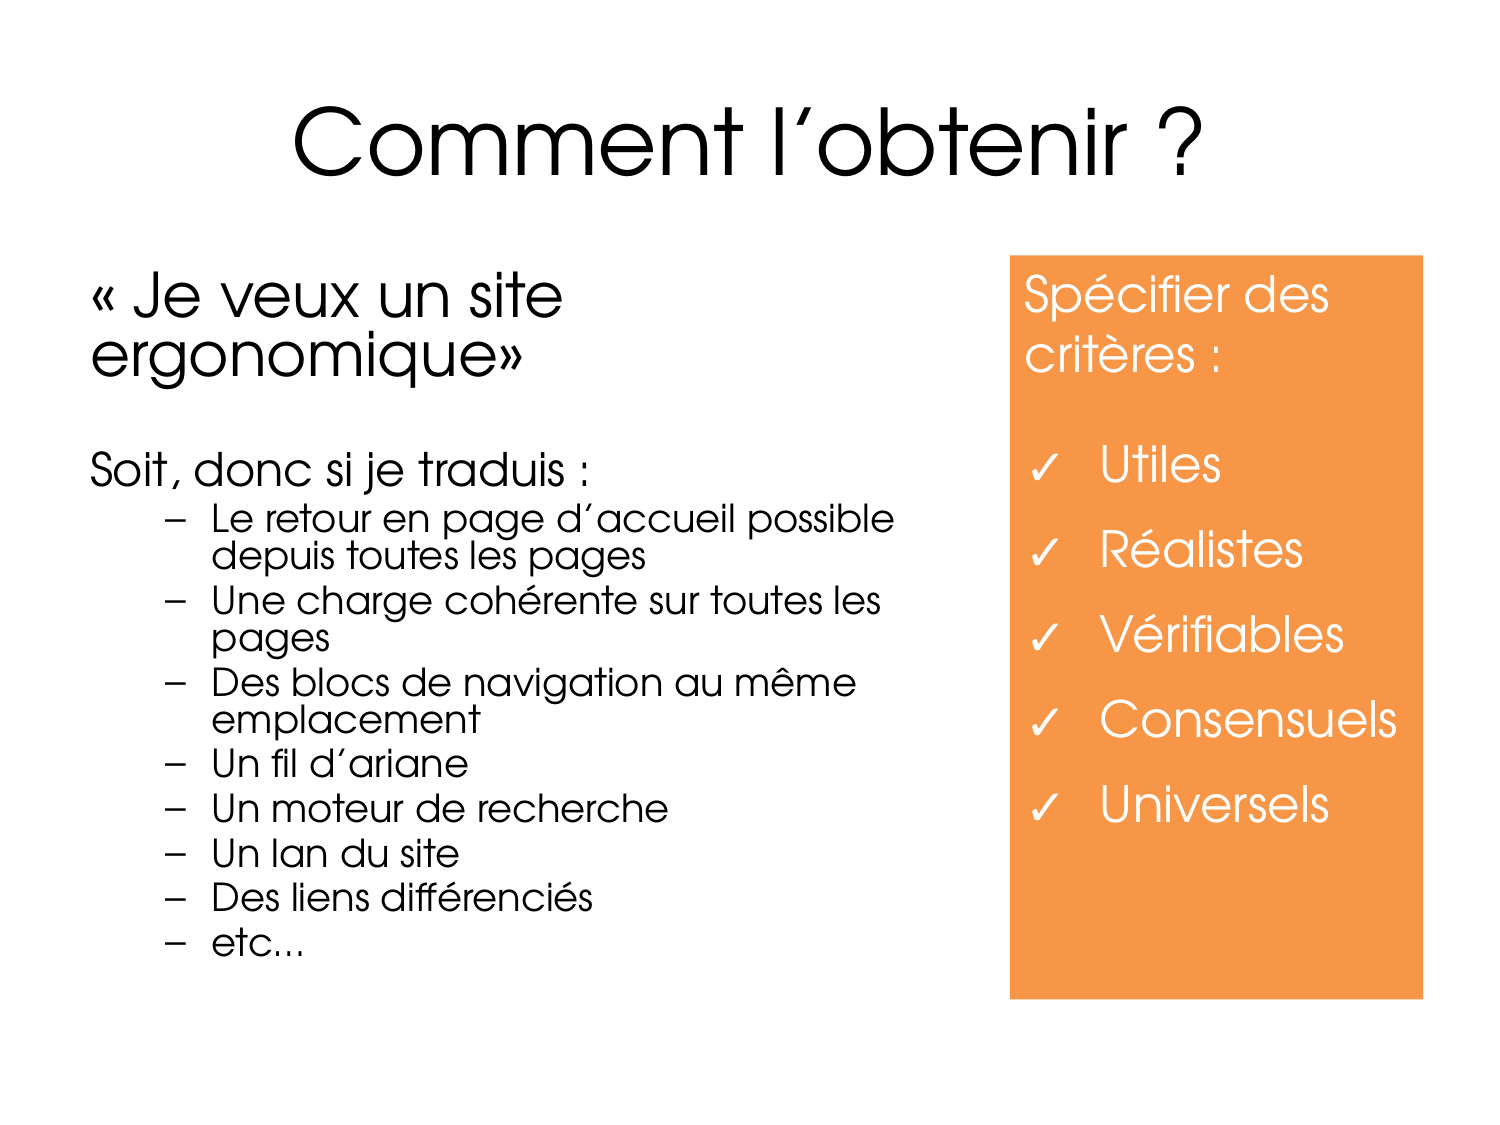

# Comment l’obtenir ?
Spécifier des critères :
Utiles
Réalistes
Vérifiables
Consensuels
Universels
« Je veux un site ergonomique»

Soit, donc si je traduis :
Le retour en page d’accueil possible depuis toutes les pages
Une charge cohérente sur toutes les pages
Des blocs de navigation au même emplacement
Un fil d’ariane
Un moteur de recherche
Un lan du site
Des liens différenciés
etc…